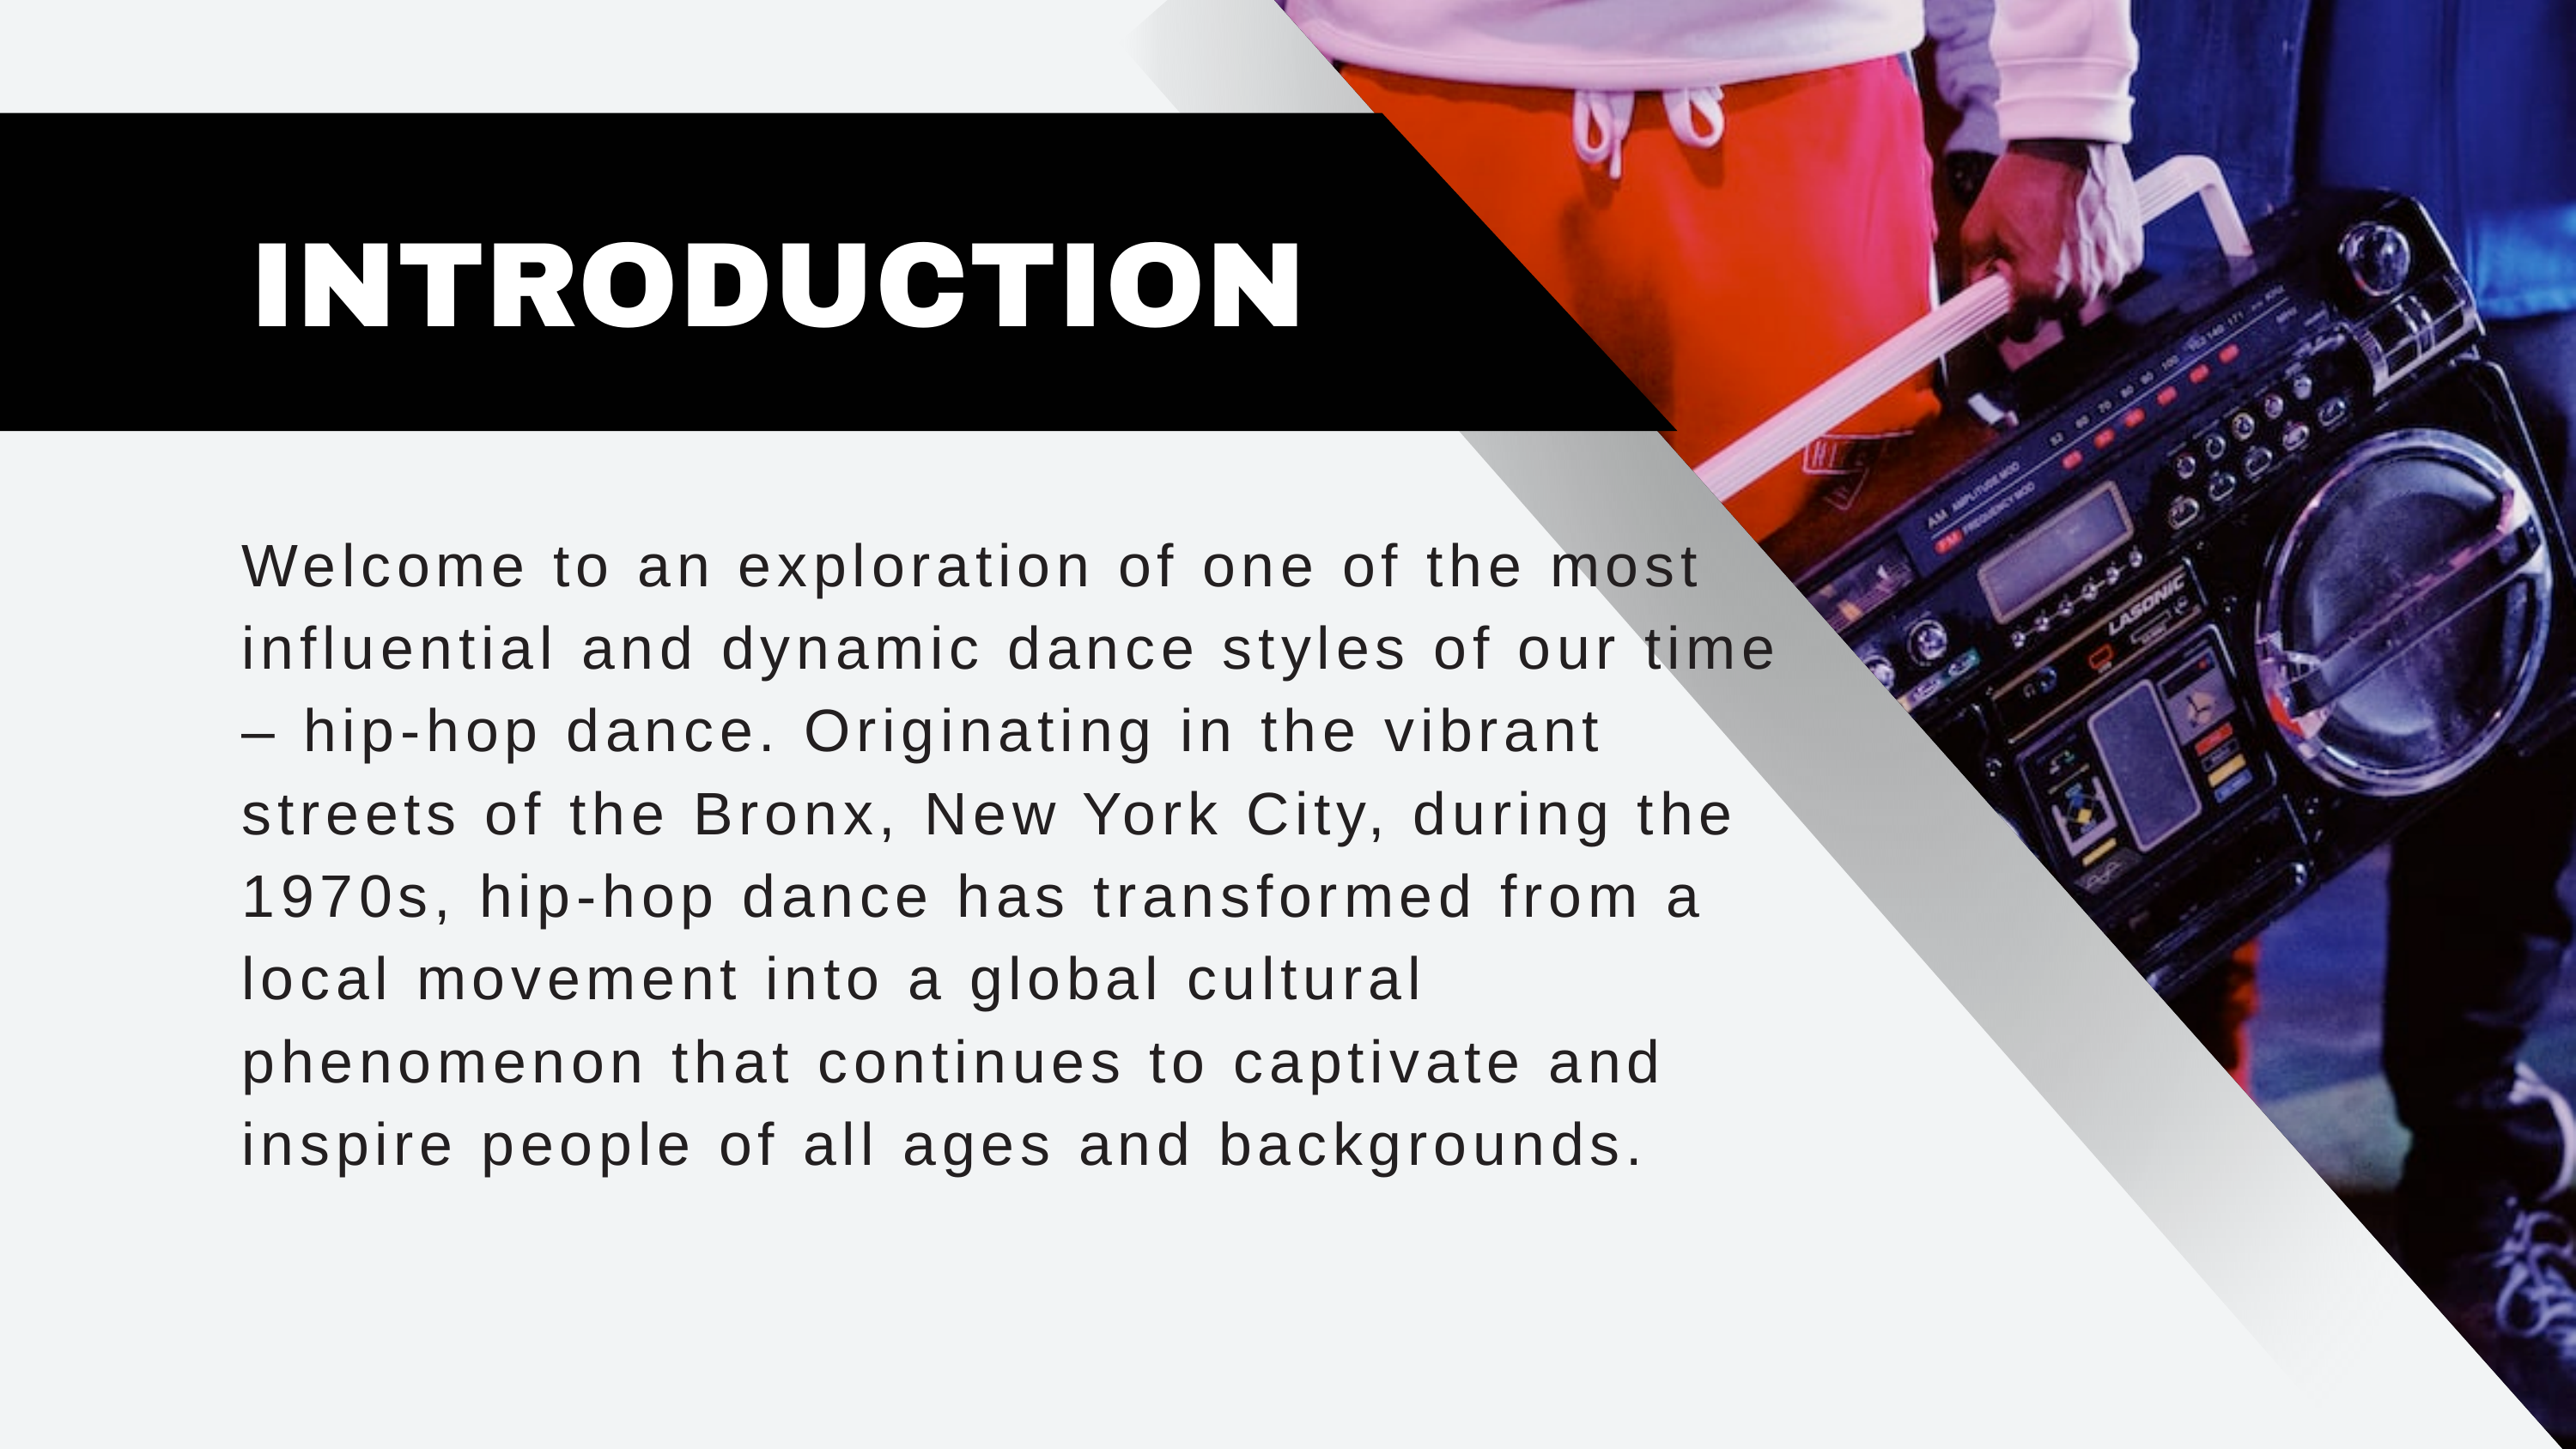

INTRODUCTION
Welcome to an exploration of one of the most influential and dynamic dance styles of our time – hip-hop dance. Originating in the vibrant streets of the Bronx, New York City, during the 1970s, hip-hop dance has transformed from a local movement into a global cultural phenomenon that continues to captivate and inspire people of all ages and backgrounds.